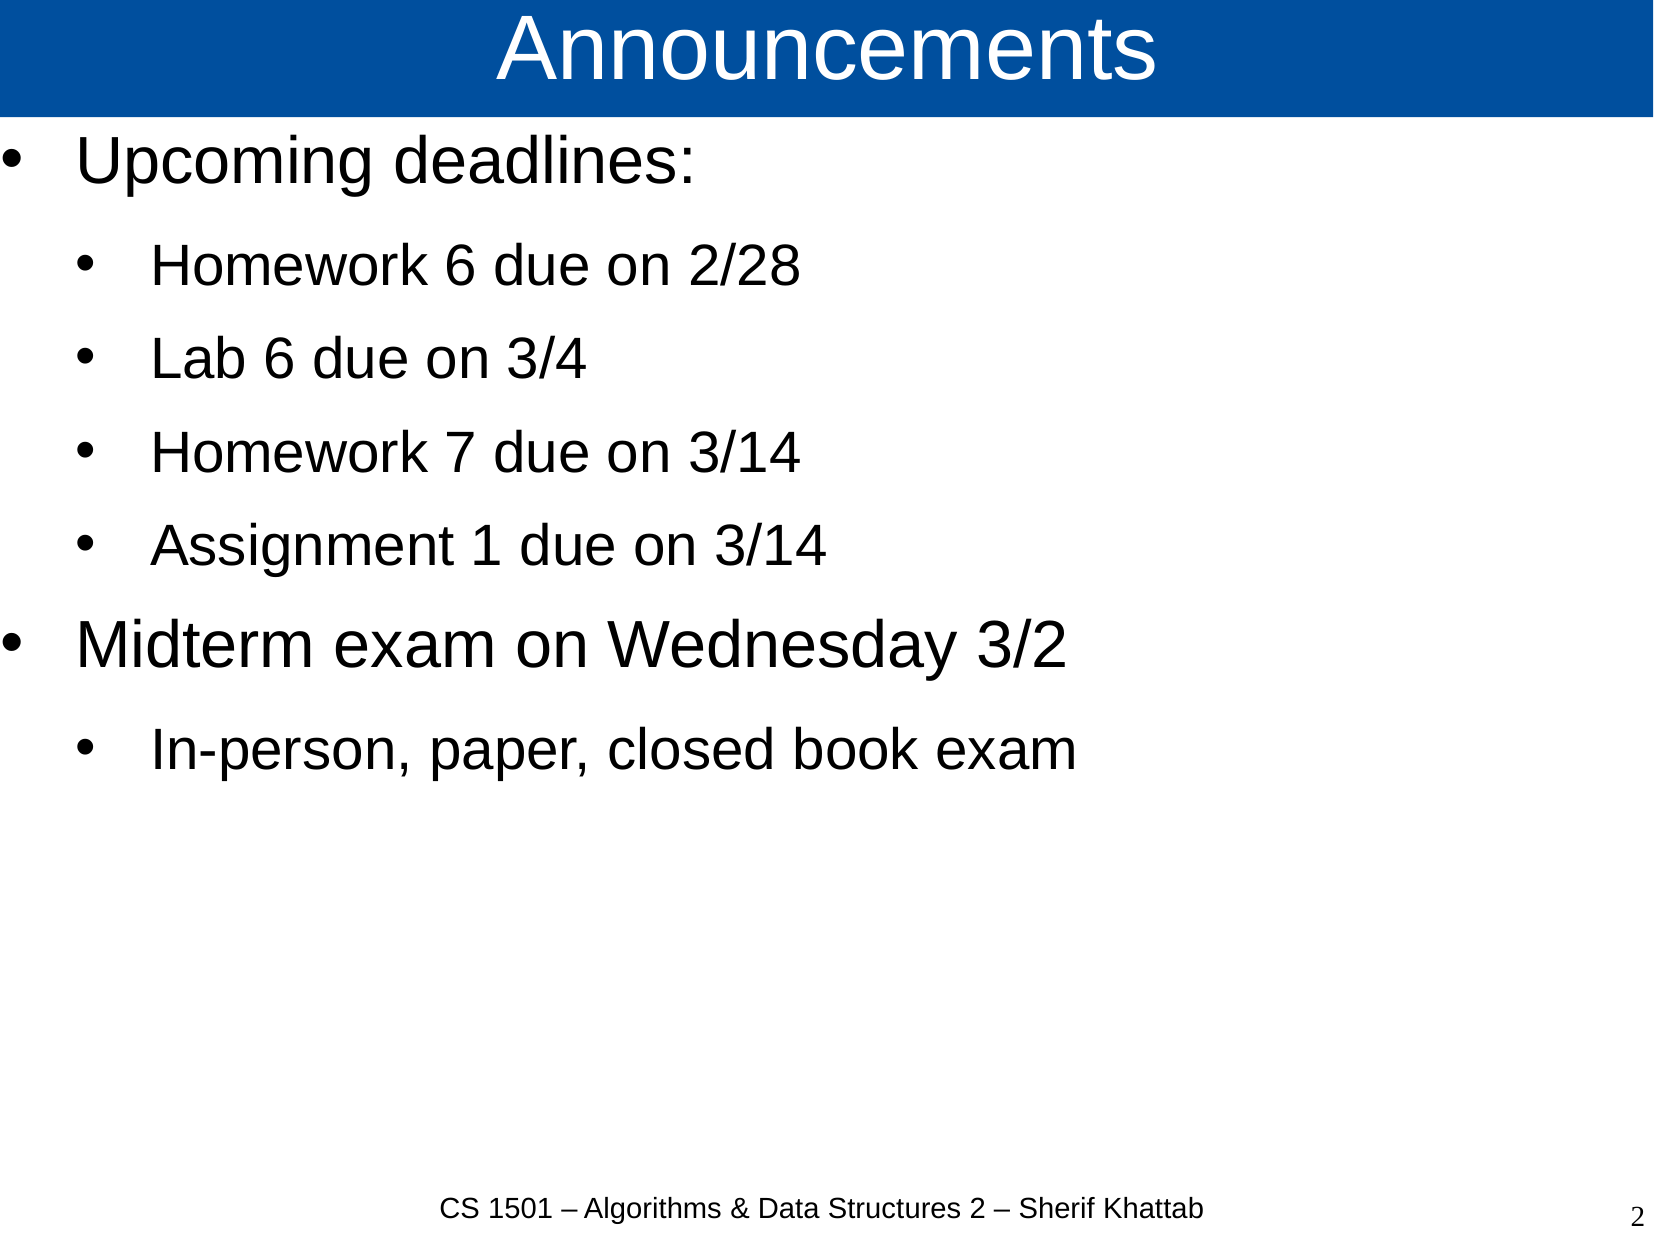

# Announcements
Upcoming deadlines:
Homework 6 due on 2/28
Lab 6 due on 3/4
Homework 7 due on 3/14
Assignment 1 due on 3/14
Midterm exam on Wednesday 3/2
In-person, paper, closed book exam
CS 1501 – Algorithms & Data Structures 2 – Sherif Khattab
2